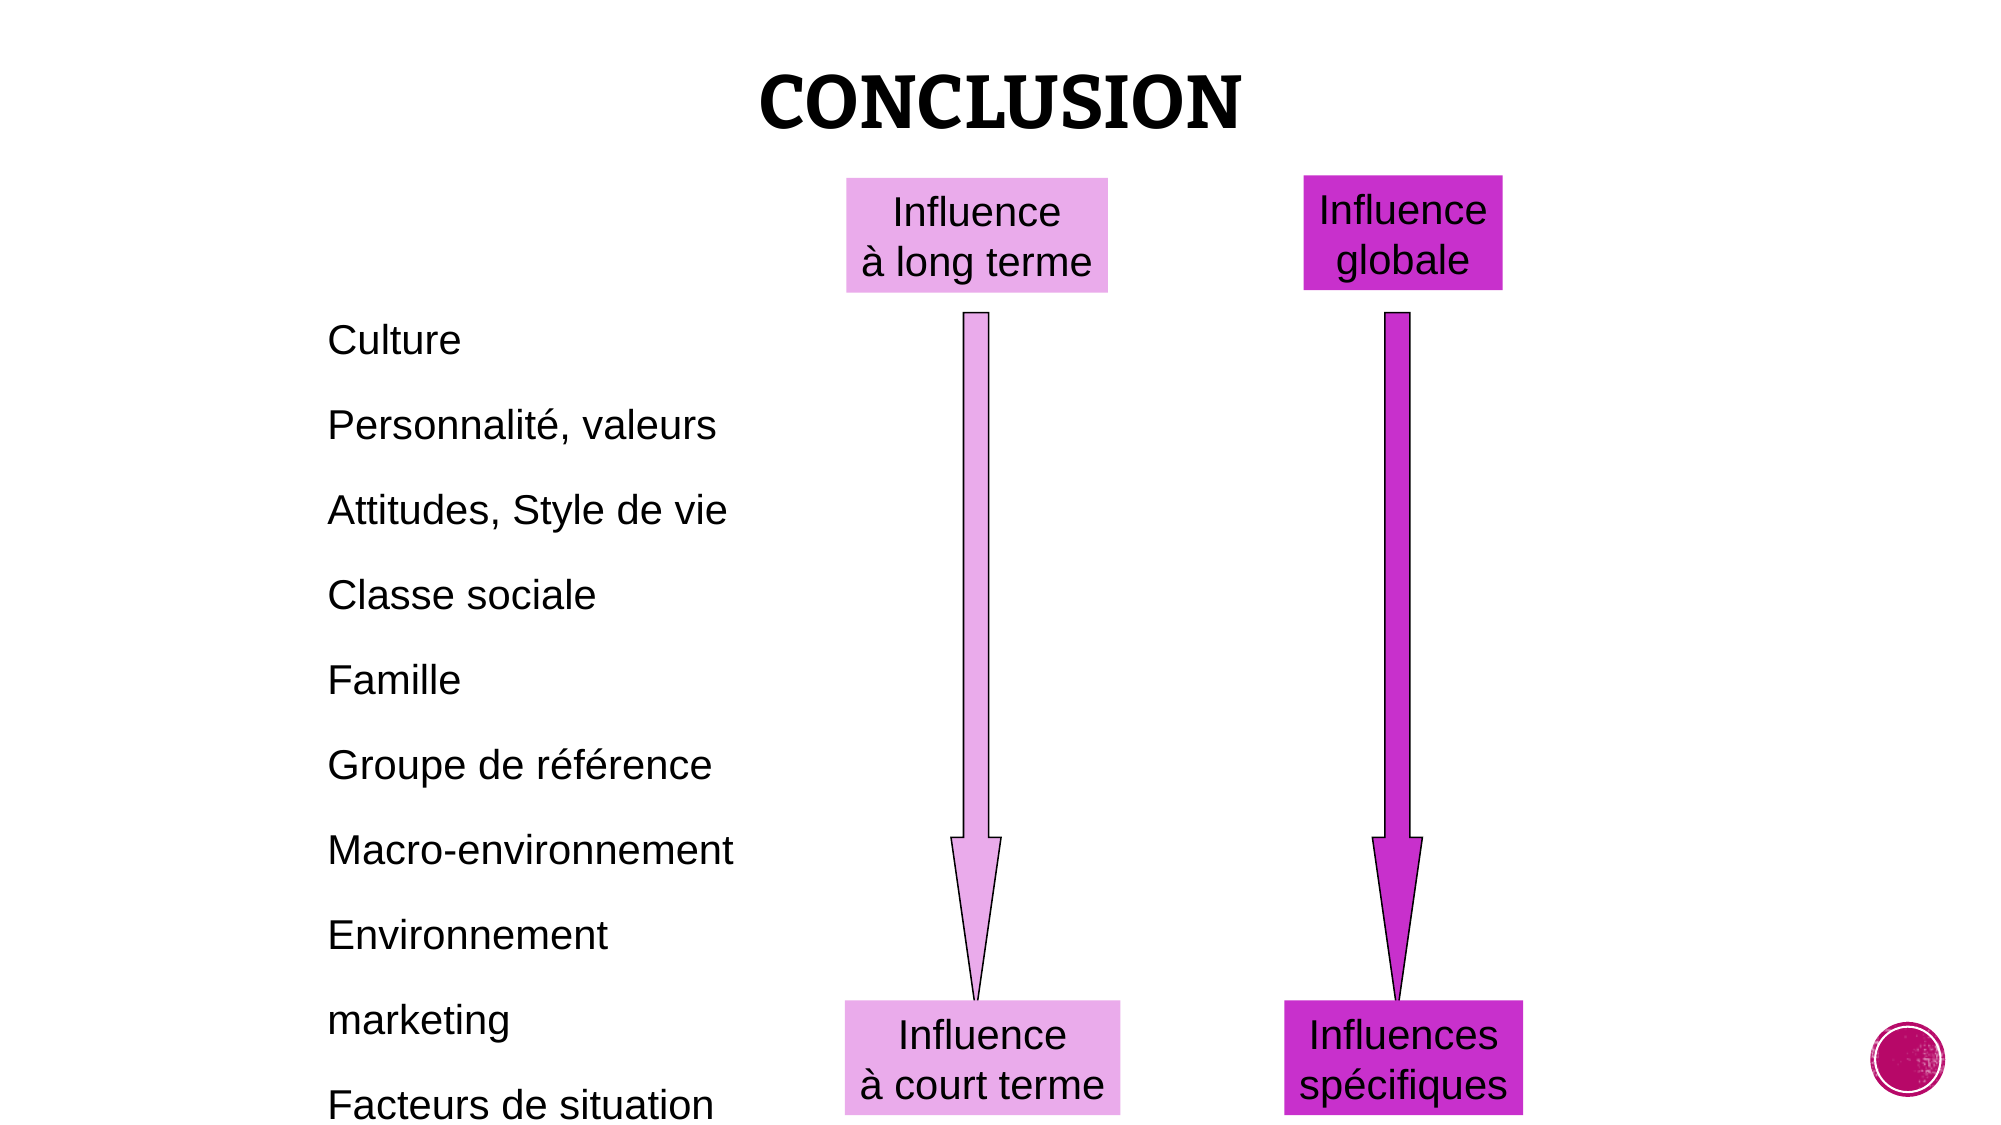

Conclusion
Influence
globale

Influences
spécifiques
Influence
à long terme

Influence
à court terme
Culture
Personnalité, valeurs
Attitudes, Style de vie
Classe sociale
Famille
Groupe de référence
Macro-environnement
Environnement marketing
Facteurs de situation